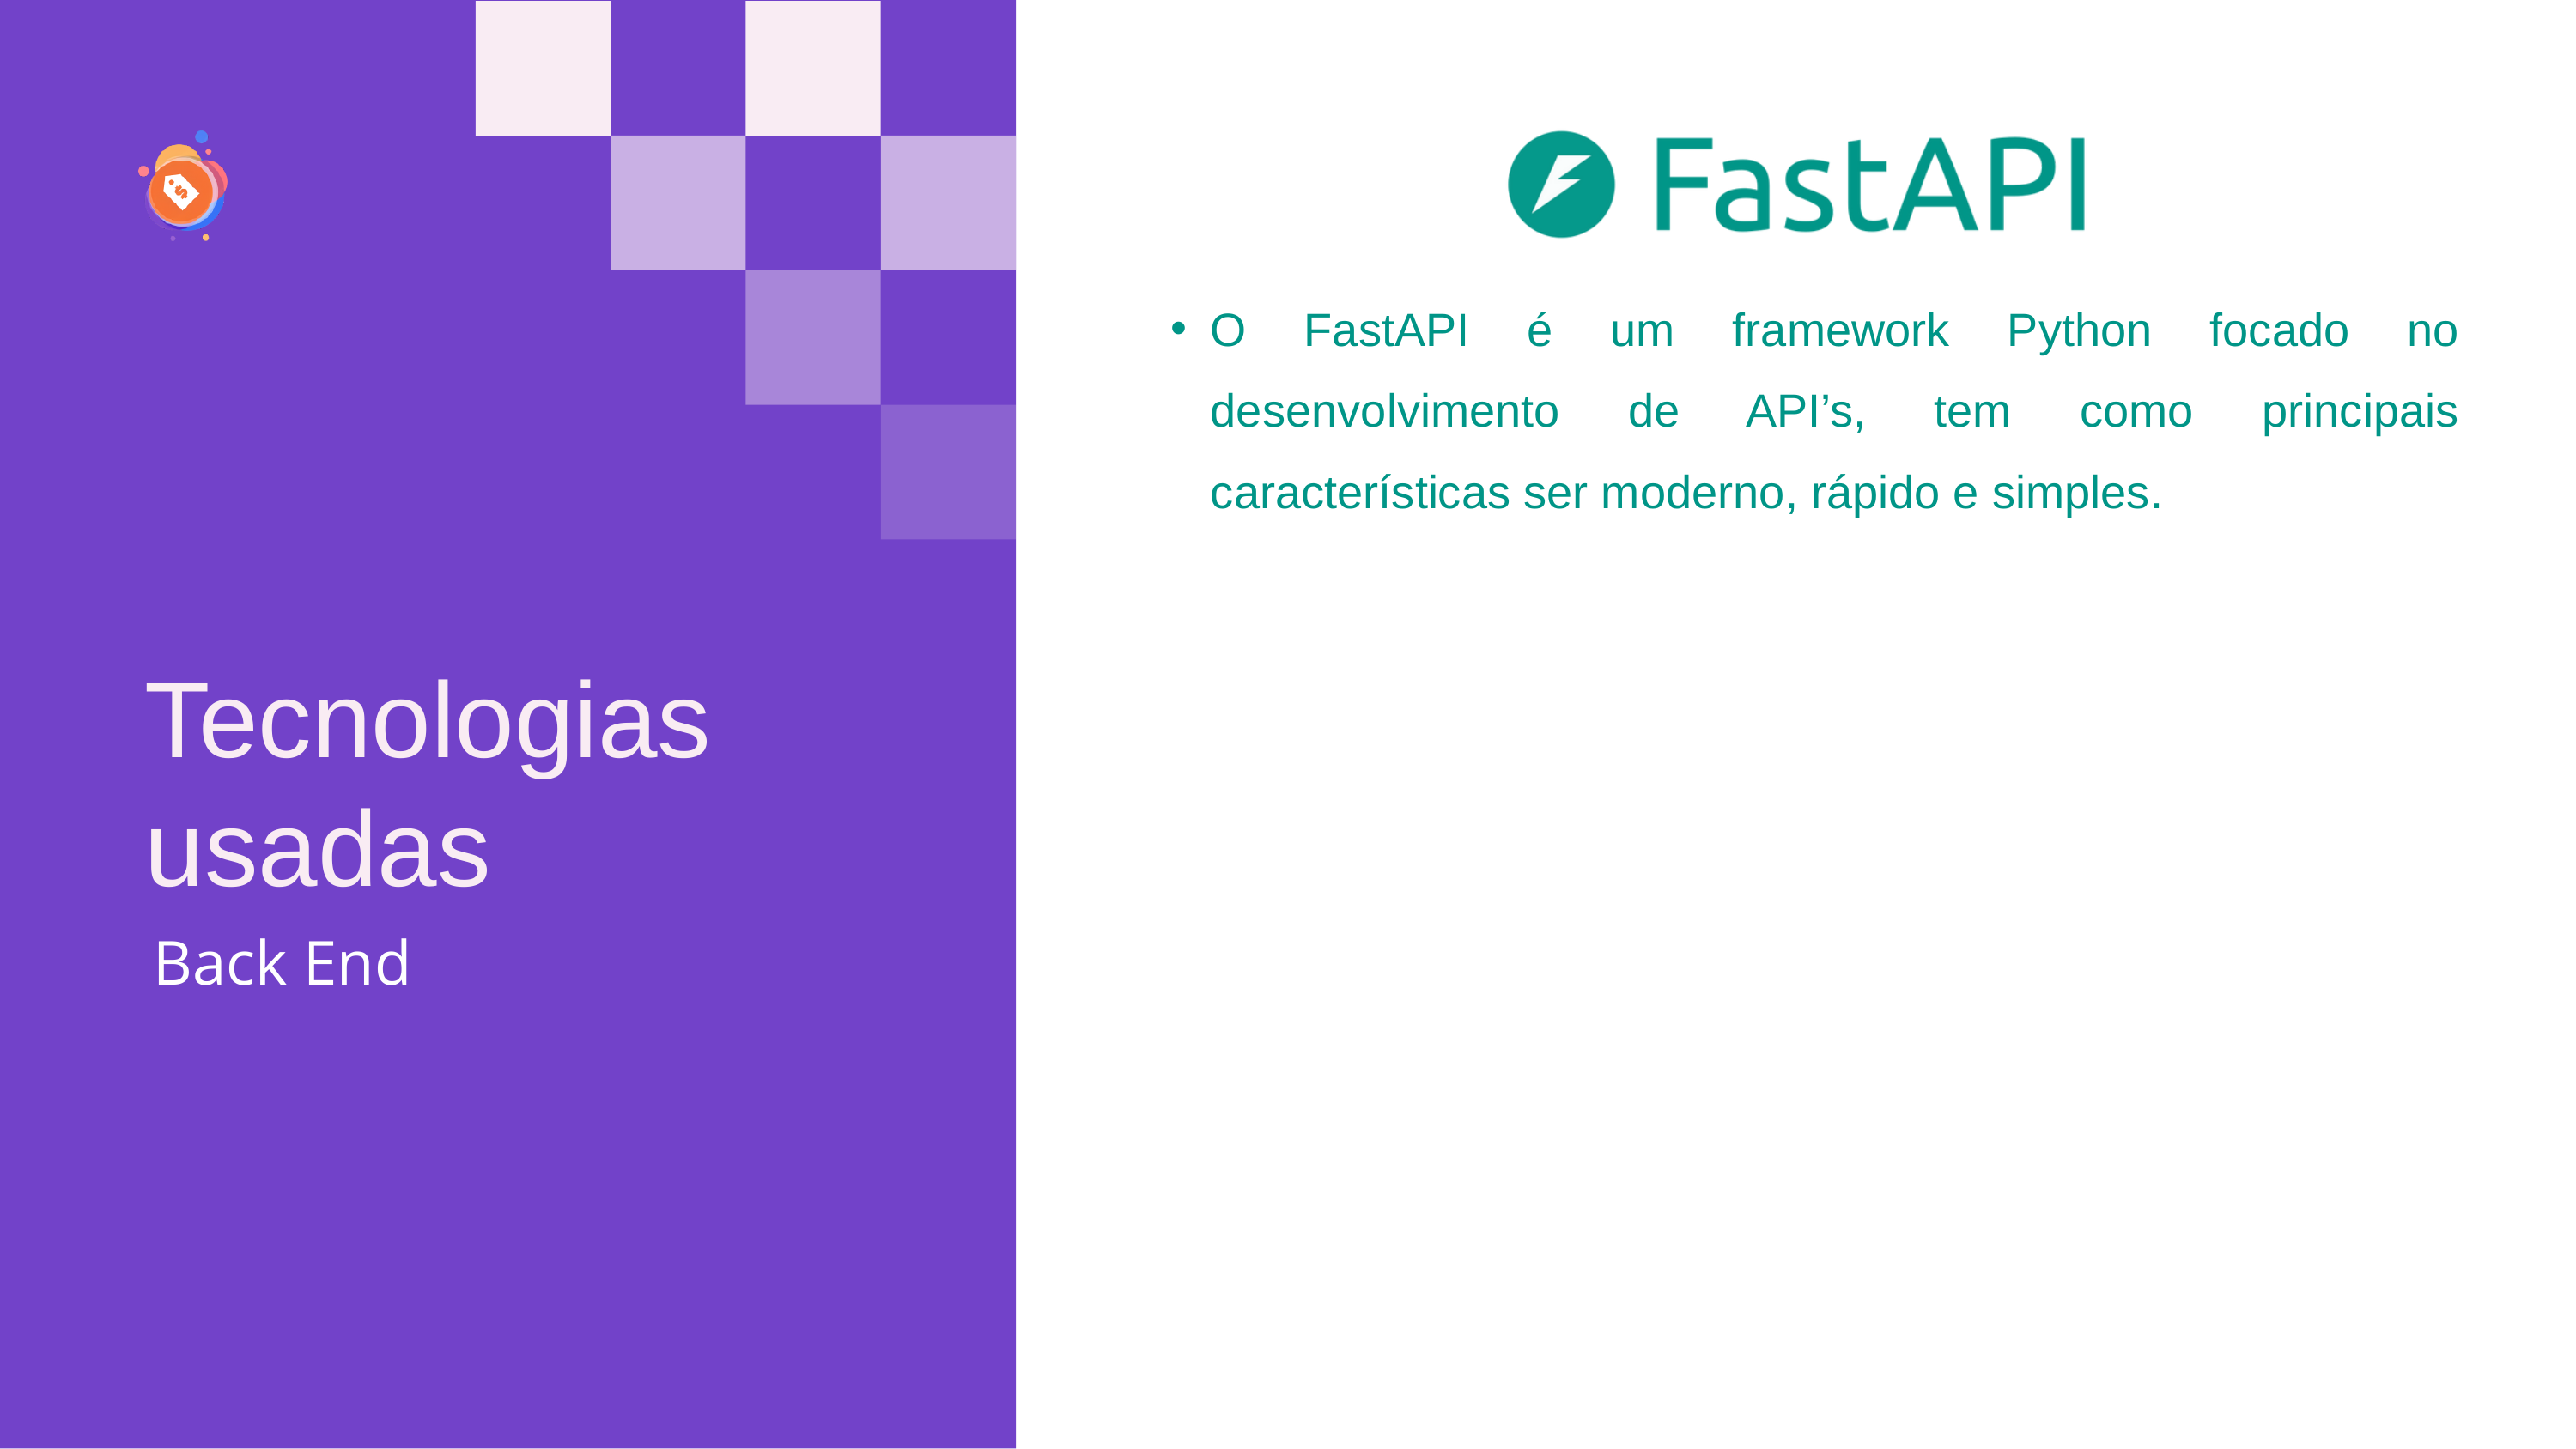

O FastAPI é um framework Python focado no desenvolvimento de API’s, tem como principais características ser moderno, rápido e simples.

Tecnologias usadas
Back End